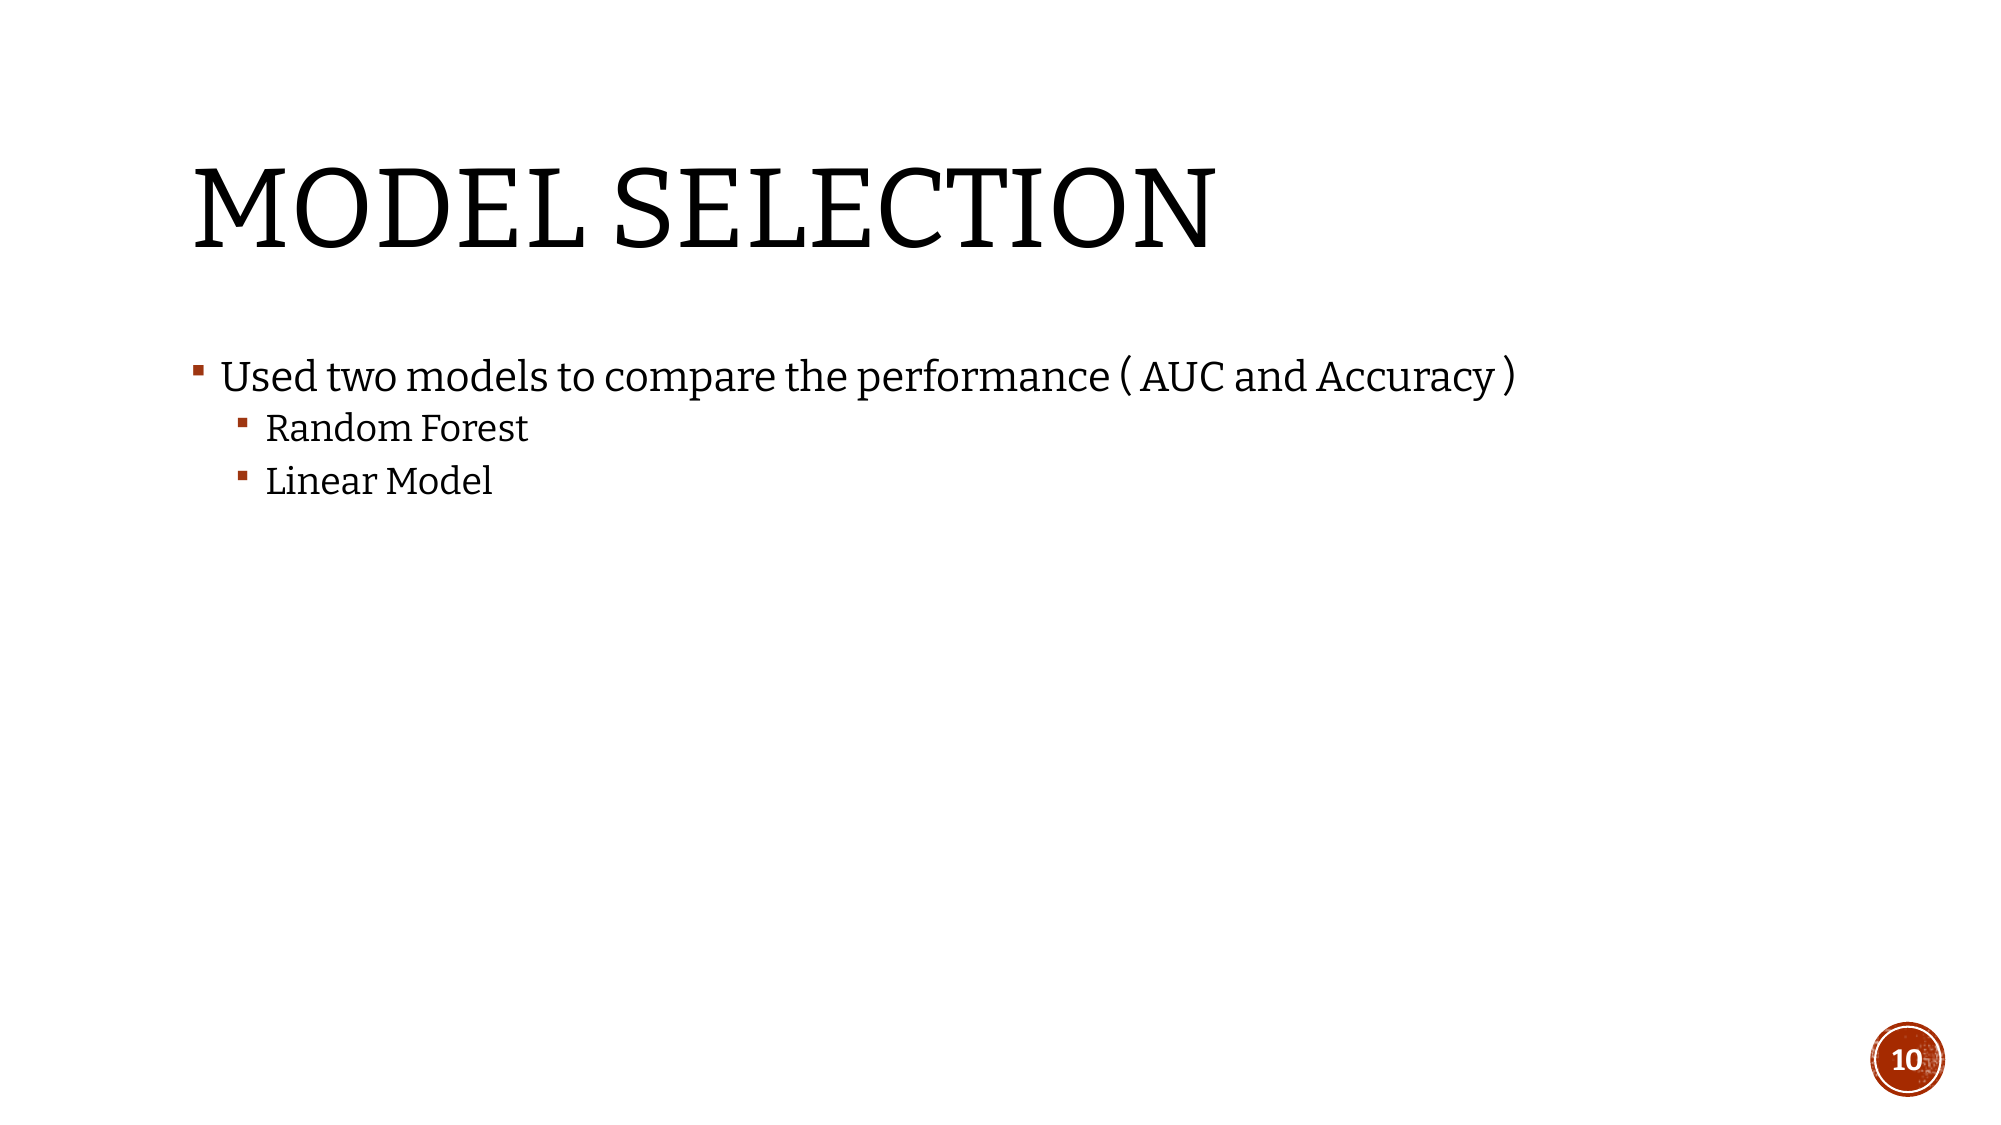

# Model Selection
Used two models to compare the performance ( AUC and Accuracy )
Random Forest
Linear Model
10